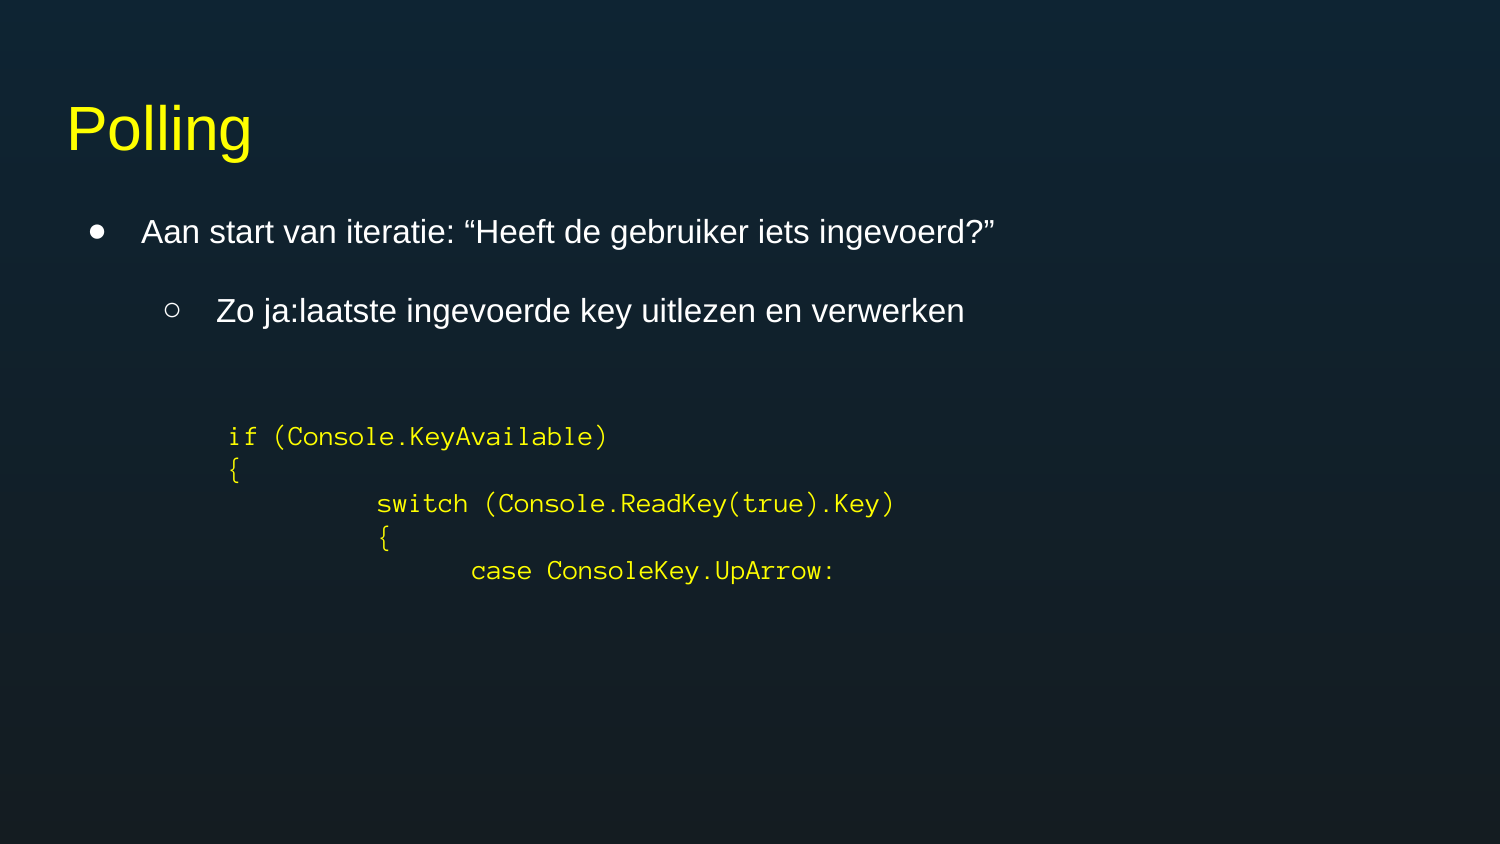

# Polling
Aan start van iteratie: “Heeft de gebruiker iets ingevoerd?”
Zo ja:laatste ingevoerde key uitlezen en verwerken
if (Console.KeyAvailable)
{
	switch (Console.ReadKey(true).Key)
	{
                case ConsoleKey.UpArrow: